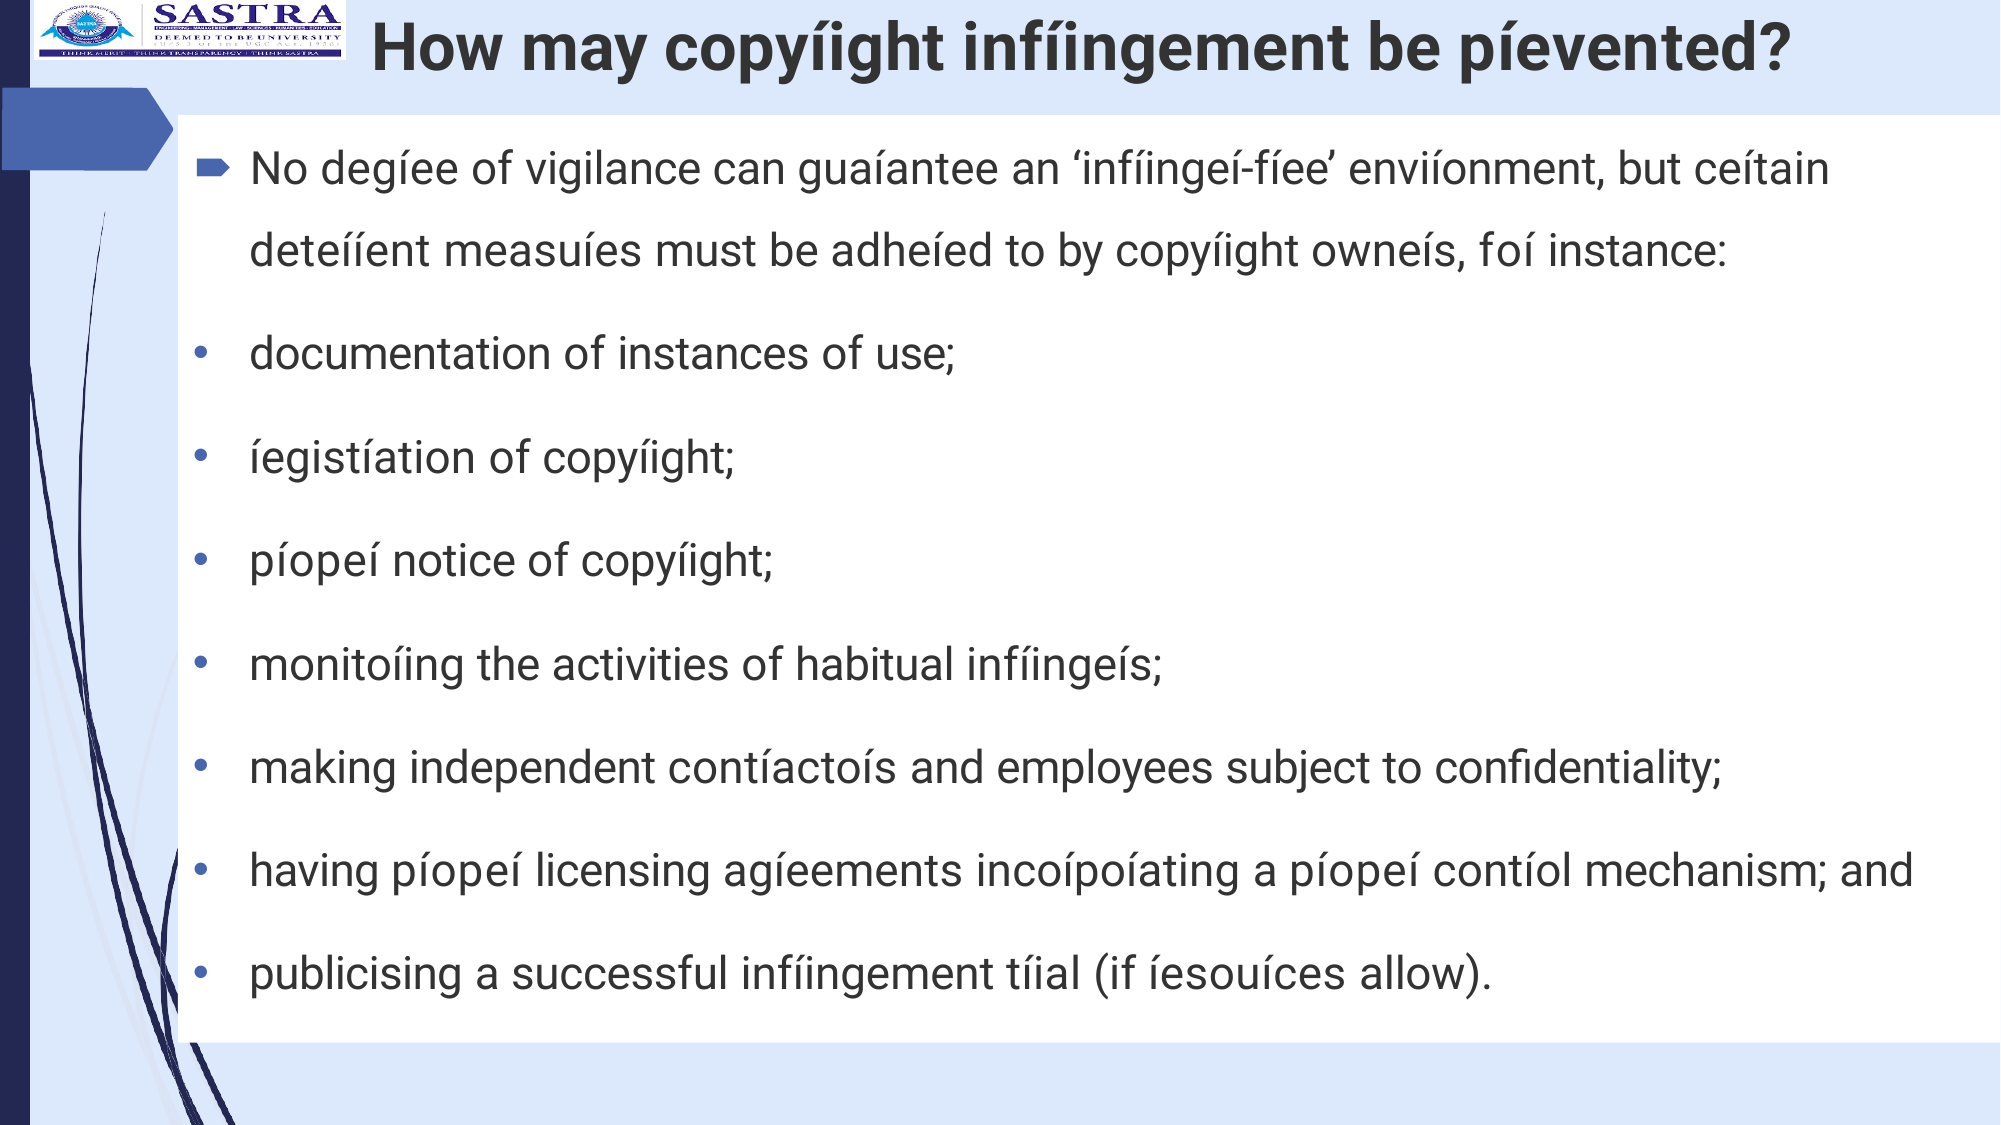

# How may copyíight infíingement be píevented?
🠶 No degíee of vigilance can guaíantee an ‘infíingeí-fíee’ enviíonment, but ceítain
deteííent measuíes must be adheíed to by copyíight owneís, foí instance:

documentation of instances of use;

íegistíation of copyíight;

píopeí notice of copyíight;
monitoíing the activities of habitual infíingeís;

making independent contíactoís and employees subject to confidentiality;

having píopeí licensing agíeements incoípoíating a píopeí contíol mechanism; and

publicising a successful infíingement tíial (if íesouíces allow).